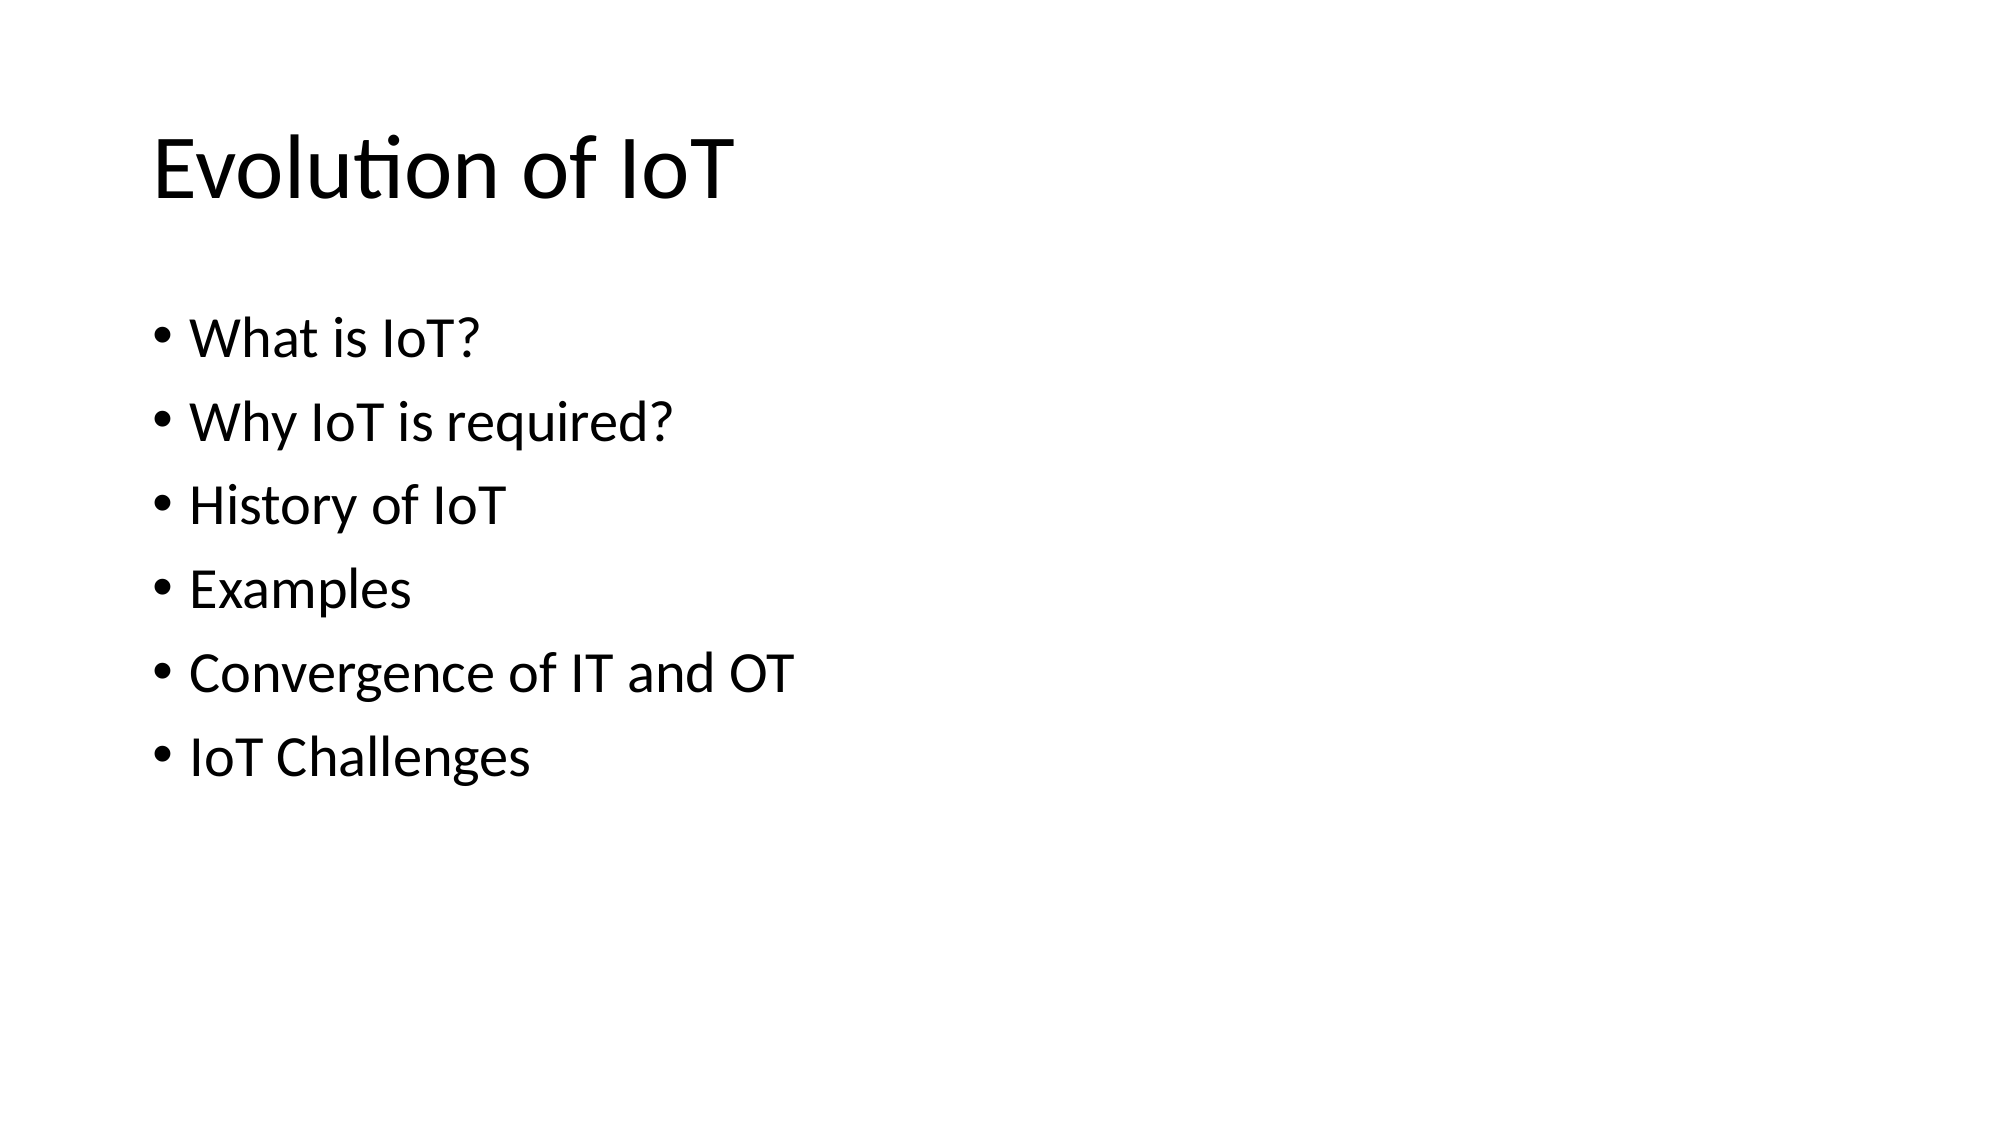

# Evolution of IoT
What is IoT?
Why IoT is required?
History of IoT
Examples
Convergence of IT and OT
IoT Challenges